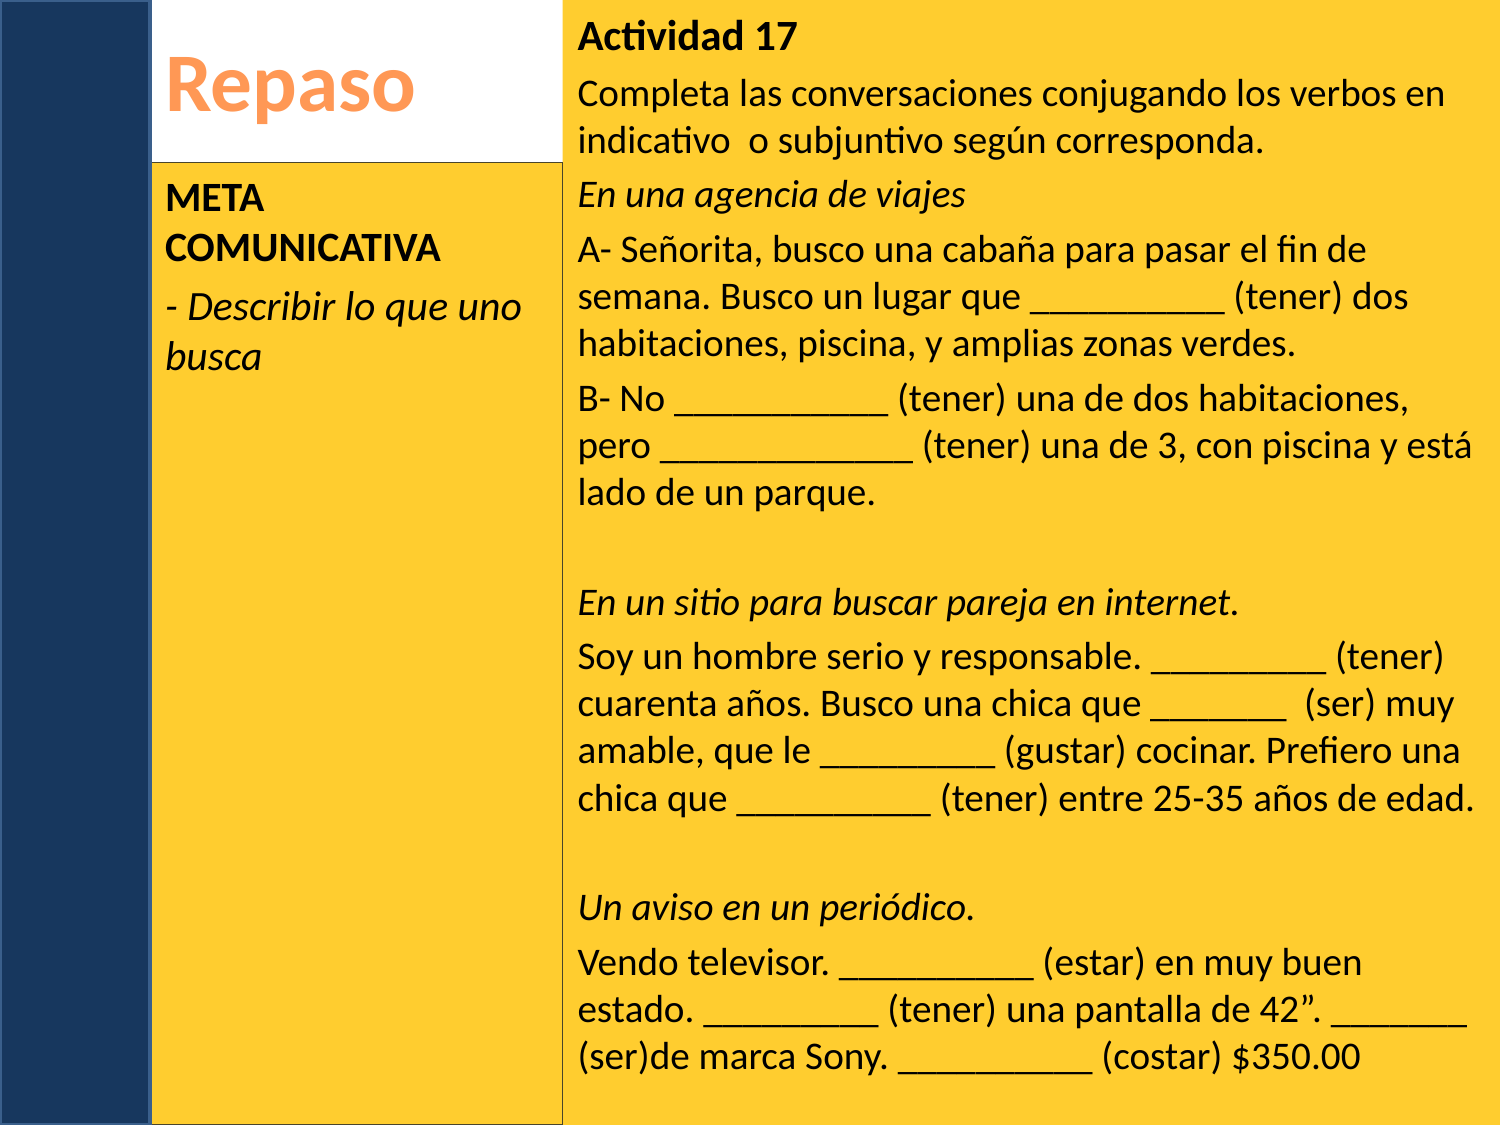

# Repaso
Actividad 17
Completa las conversaciones conjugando los verbos en indicativo  o subjuntivo según corresponda.
En una agencia de viajes
A- Señorita, busco una cabaña para pasar el fin de semana. Busco un lugar que __________ (tener) dos habitaciones, piscina, y amplias zonas verdes.
B- No ___________ (tener) una de dos habitaciones, pero _____________ (tener) una de 3, con piscina y está lado de un parque.

En un sitio para buscar pareja en internet.
Soy un hombre serio y responsable. _________ (tener) cuarenta años. Busco una chica que _______  (ser) muy amable, que le _________ (gustar) cocinar. Prefiero una chica que __________ (tener) entre 25-35 años de edad.

Un aviso en un periódico.
Vendo televisor. __________ (estar) en muy buen estado. _________ (tener) una pantalla de 42”. _______ (ser)de marca Sony. __________ (costar) $350.00

Meta comunicativa
- Describir lo que uno busca